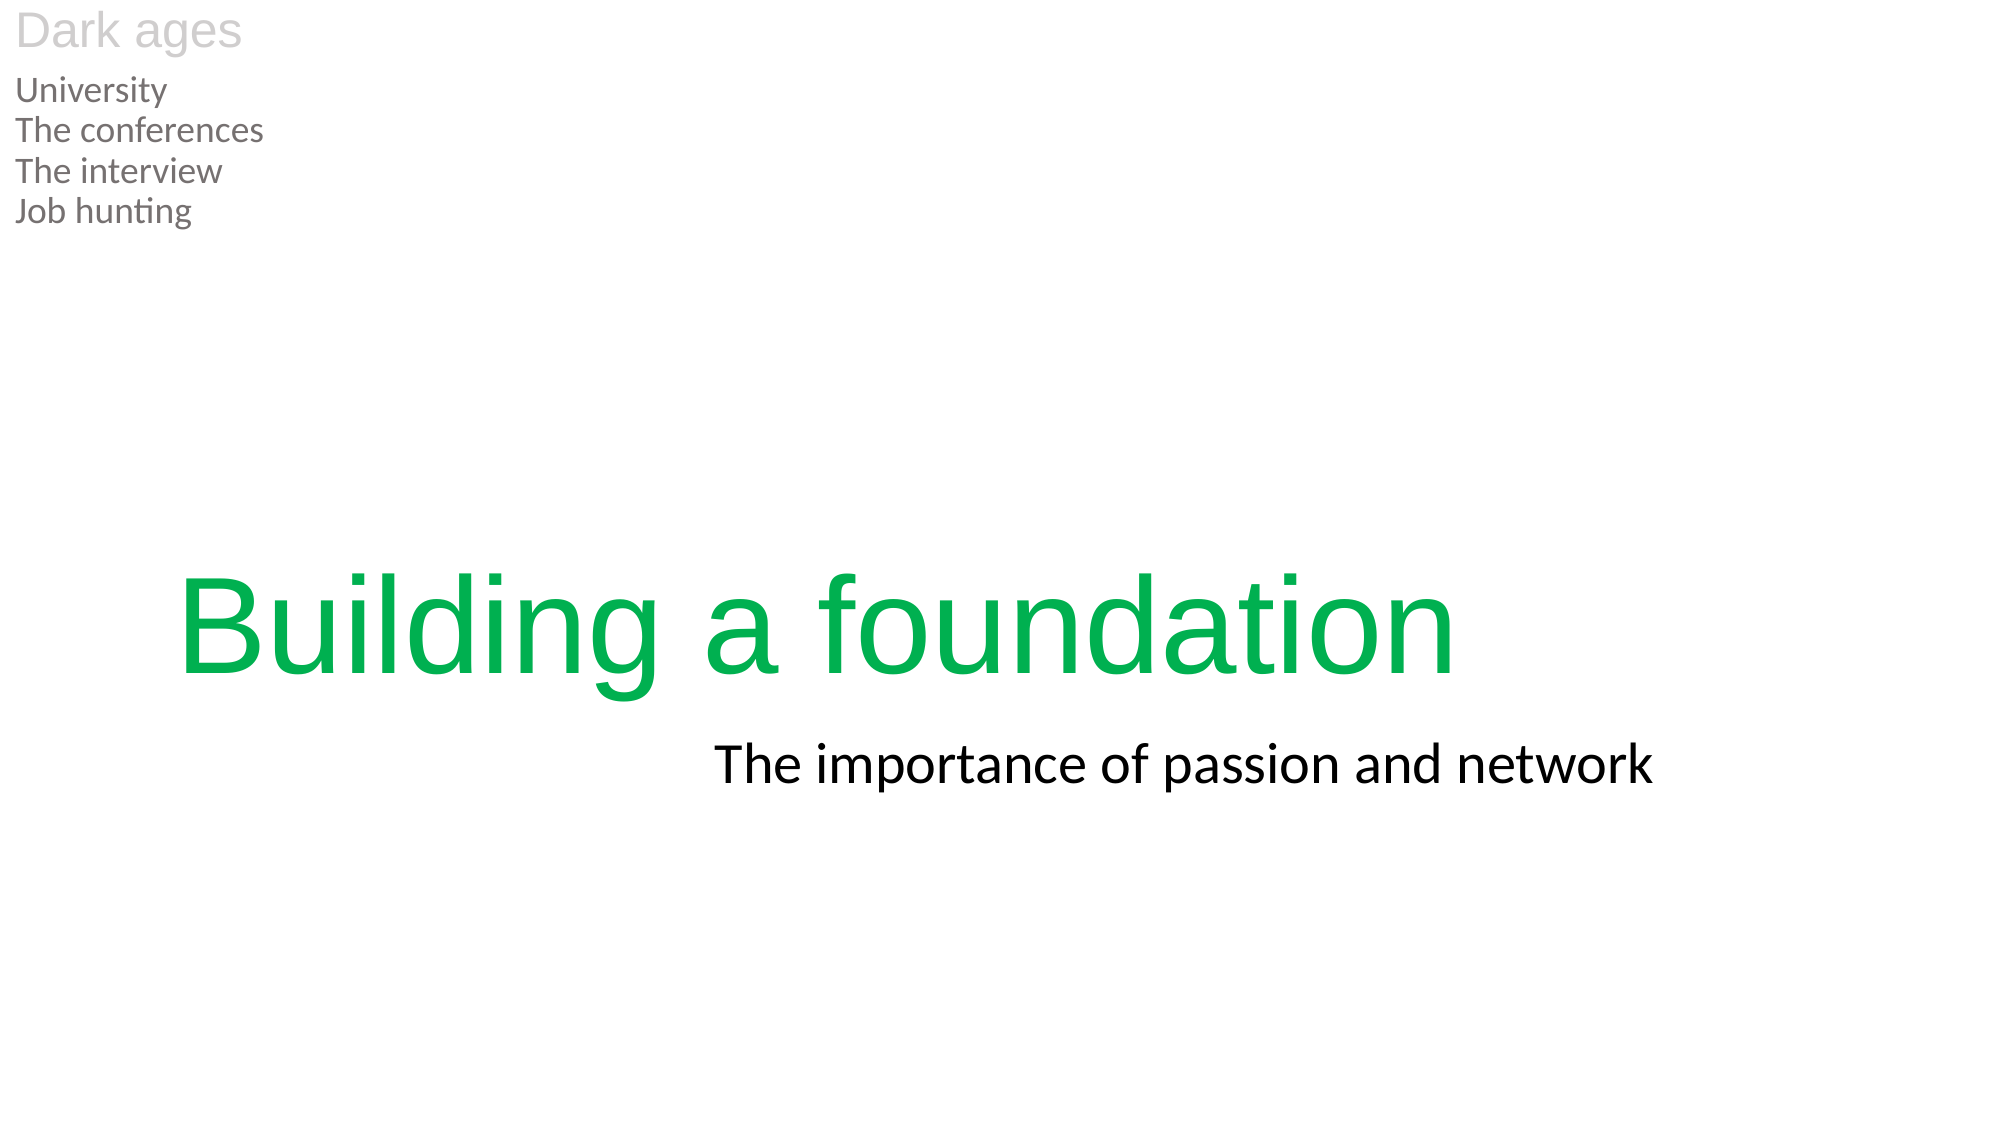

Dark ages
University
The conferences
The interview
Job hunting
Building a foundation
# The importance of passion and network